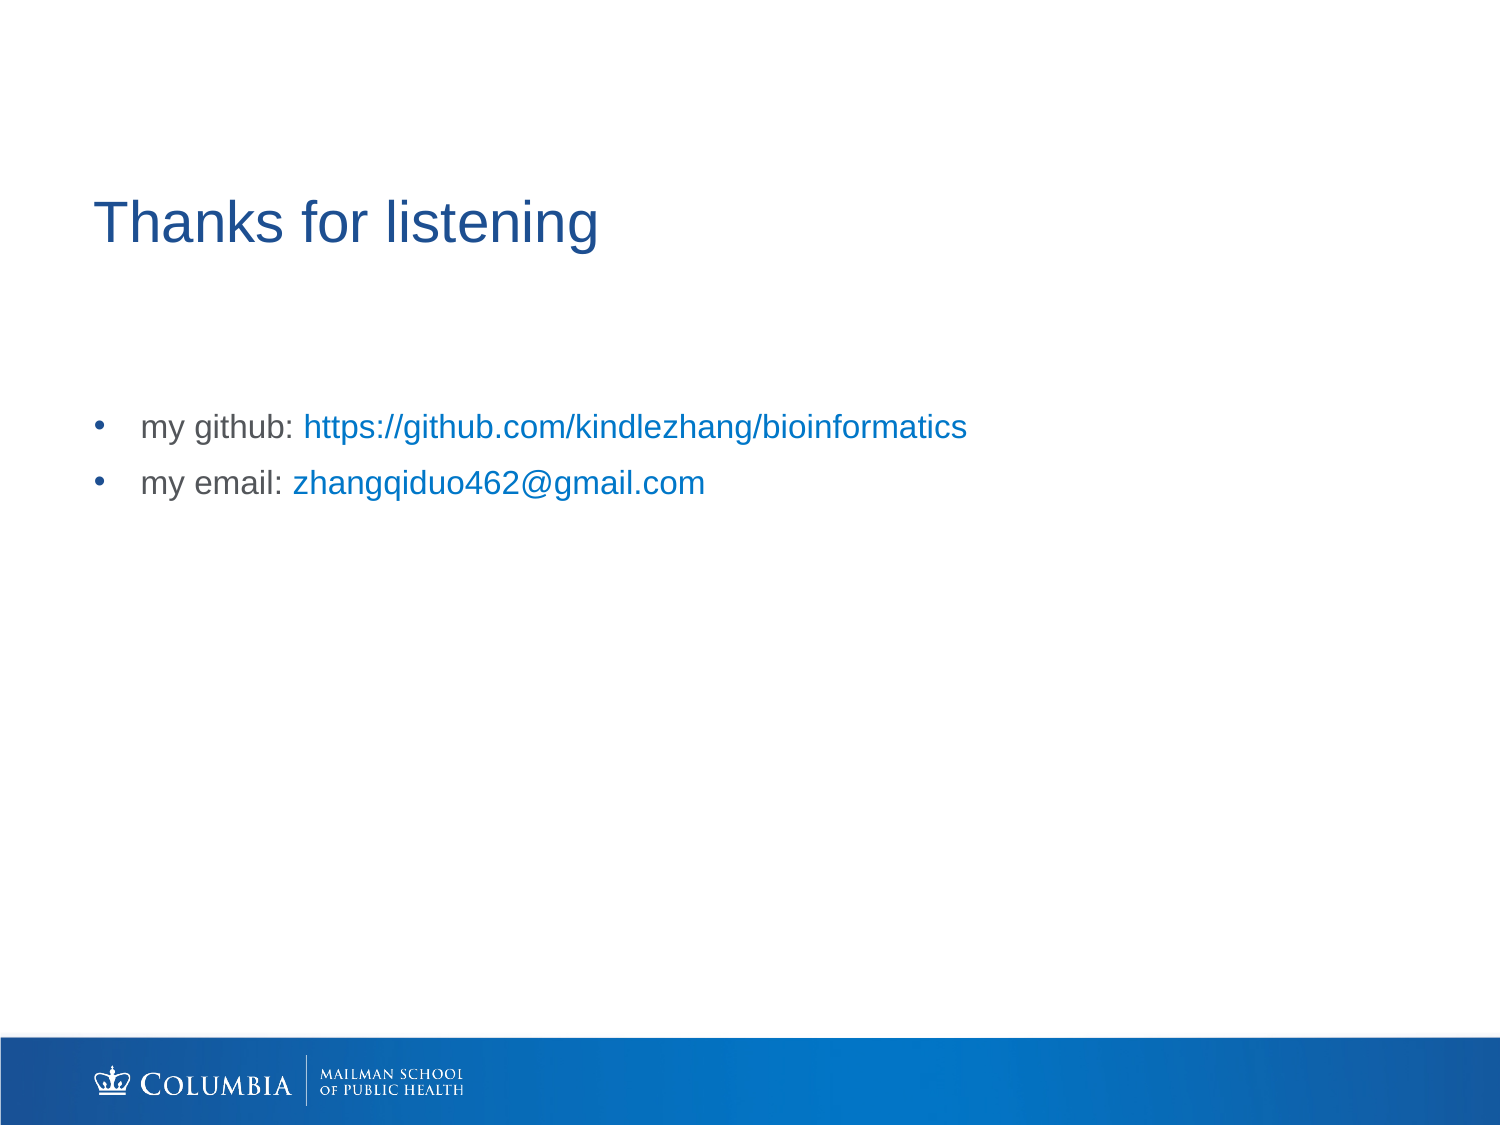

# Thanks for listening

my github: https://github.com/kindlezhang/bioinformatics
my email: zhangqiduo462@gmail.com

17